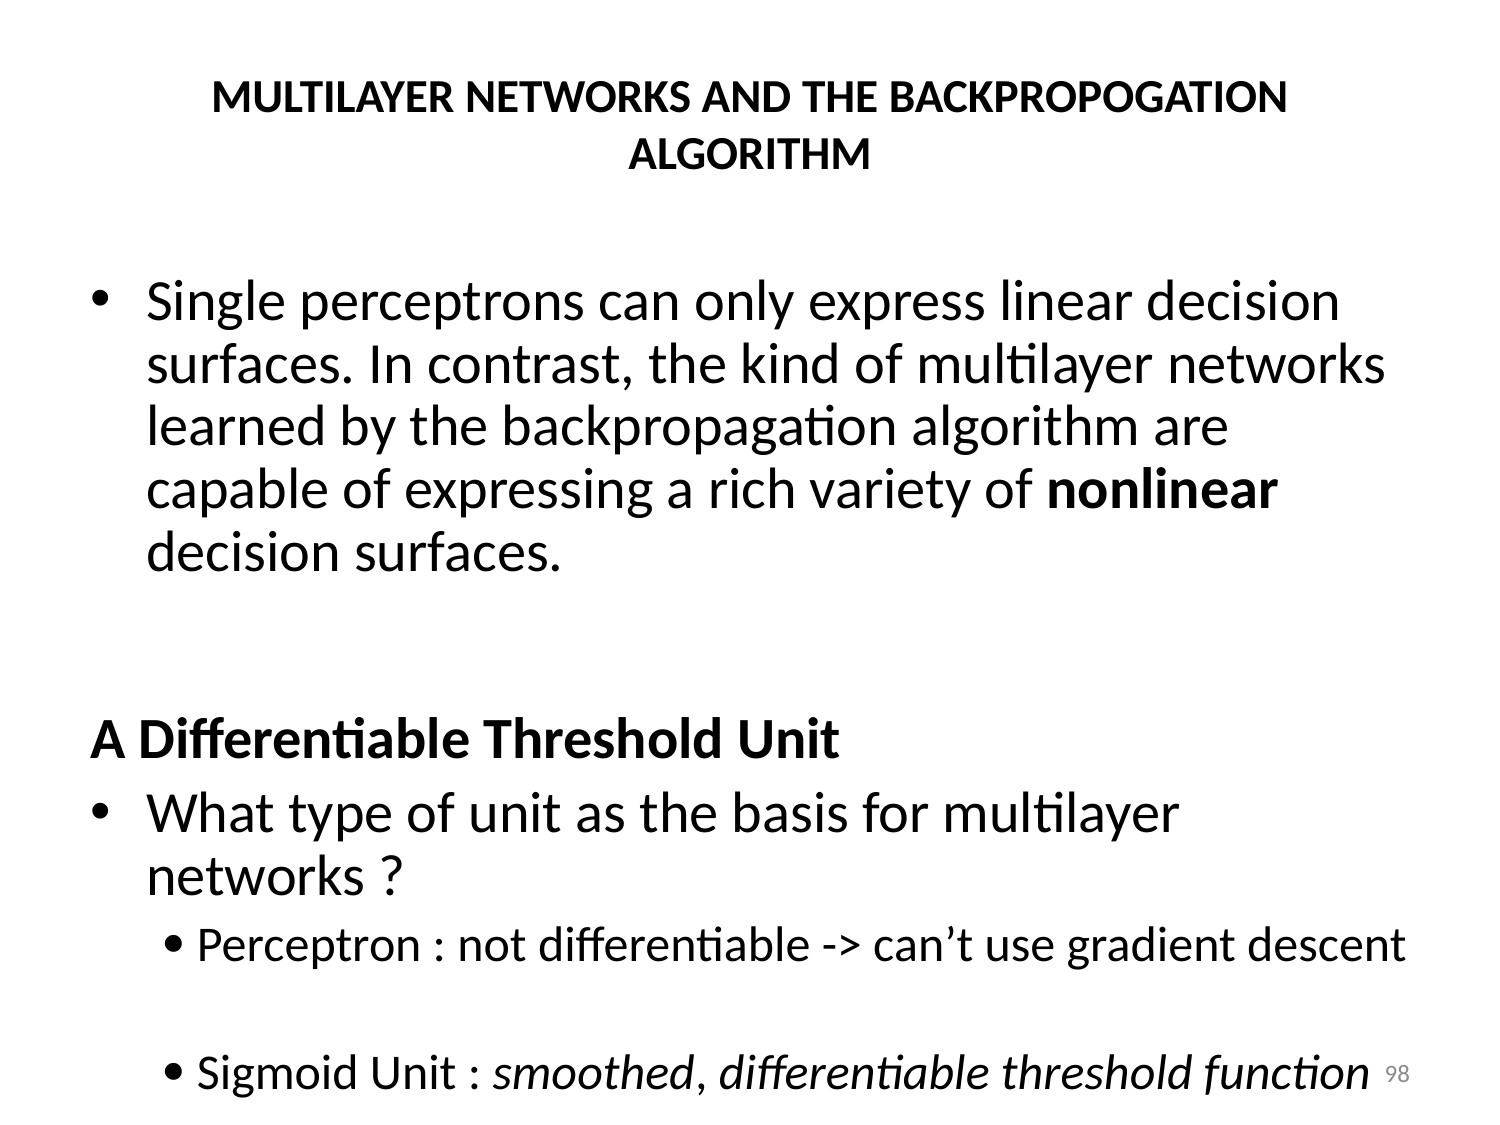

# MULTILAYER NETWORKS AND THE BACKPROPOGATION ALGORITHM
Single perceptrons can only express linear decision surfaces. In contrast, the kind of multilayer networks learned by the backpropagation algorithm are capable of expressing a rich variety of nonlinear decision surfaces.

A Differentiable Threshold Unit
What type of unit as the basis for multilayer networks ?
• Perceptron : not differentiable -> can’t use gradient descent

• Sigmoid Unit : smoothed, differentiable threshold function
98